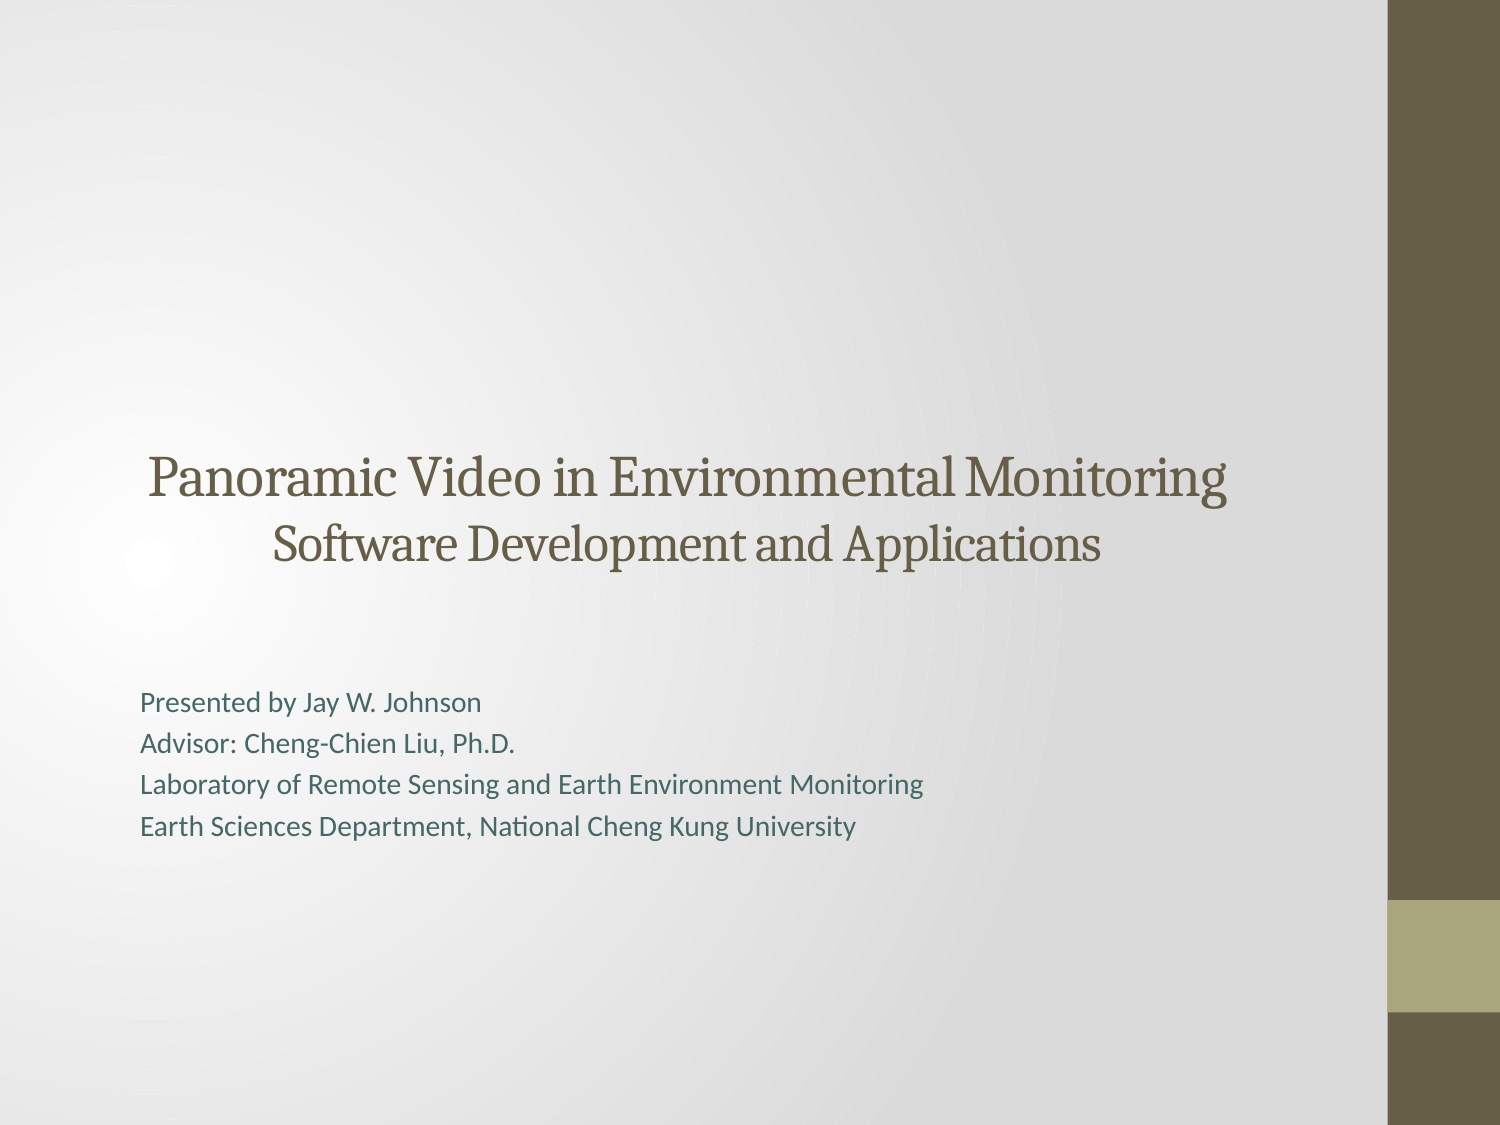

# Panoramic Video in Environmental Monitoring Software Development and Applications
Presented by Jay W. Johnson
Advisor: Cheng-Chien Liu, Ph.D.
Laboratory of Remote Sensing and Earth Environment Monitoring
Earth Sciences Department, National Cheng Kung University